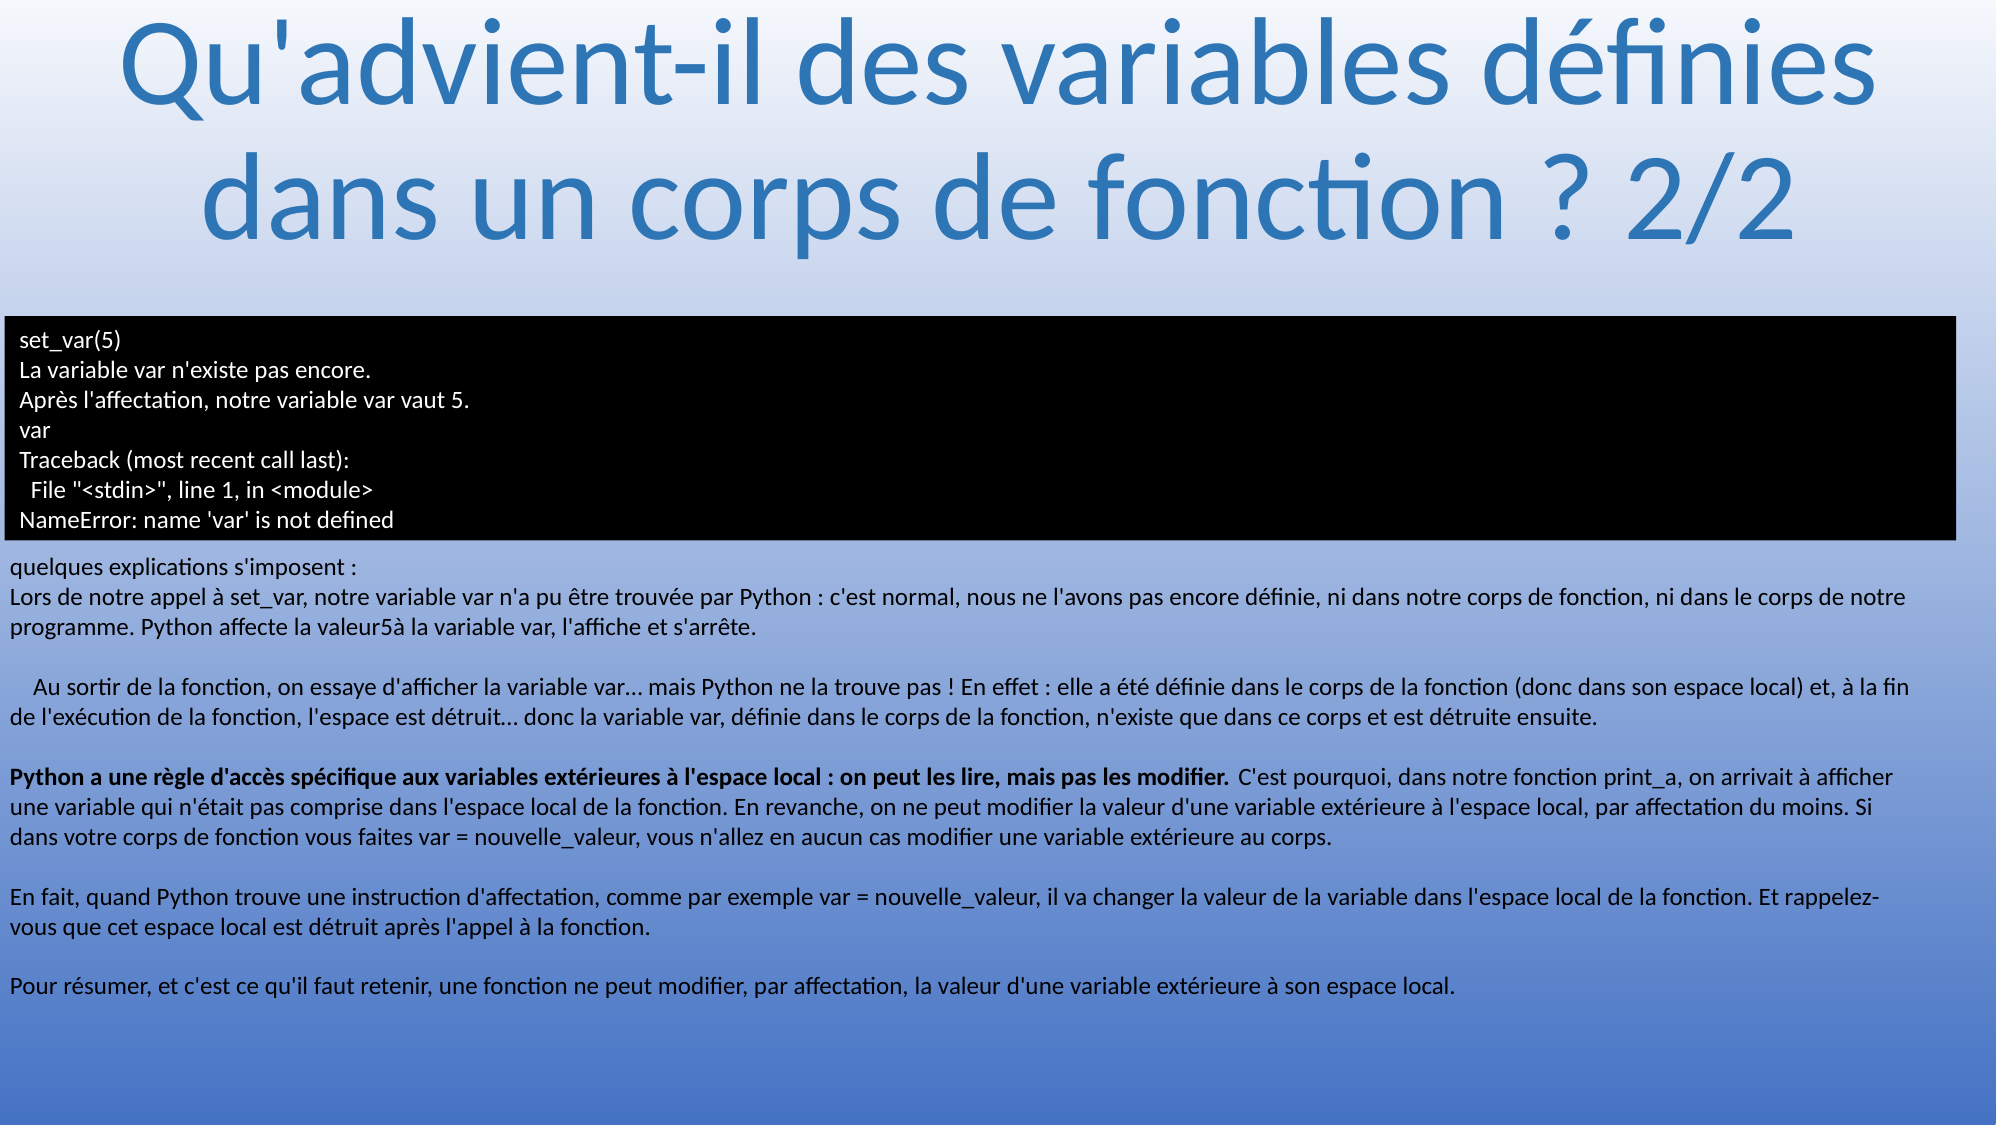

# Qu'advient-il des variables définies dans un corps de fonction ? 2/2
set_var(5)
La variable var n'existe pas encore.
Après l'affectation, notre variable var vaut 5.
var
Traceback (most recent call last):
  File "<stdin>", line 1, in <module>
NameError: name 'var' is not defined
quelques explications s'imposent :
Lors de notre appel à set_var, notre variable var n'a pu être trouvée par Python : c'est normal, nous ne l'avons pas encore définie, ni dans notre corps de fonction, ni dans le corps de notre programme. Python affecte la valeur5à la variable var, l'affiche et s'arrête.

    Au sortir de la fonction, on essaye d'afficher la variable var… mais Python ne la trouve pas ! En effet : elle a été définie dans le corps de la fonction (donc dans son espace local) et, à la fin de l'exécution de la fonction, l'espace est détruit… donc la variable var, définie dans le corps de la fonction, n'existe que dans ce corps et est détruite ensuite.

Python a une règle d'accès spécifique aux variables extérieures à l'espace local : on peut les lire, mais pas les modifier. C'est pourquoi, dans notre fonction print_a, on arrivait à afficher une variable qui n'était pas comprise dans l'espace local de la fonction. En revanche, on ne peut modifier la valeur d'une variable extérieure à l'espace local, par affectation du moins. Si dans votre corps de fonction vous faites var = nouvelle_valeur, vous n'allez en aucun cas modifier une variable extérieure au corps.

En fait, quand Python trouve une instruction d'affectation, comme par exemple var = nouvelle_valeur, il va changer la valeur de la variable dans l'espace local de la fonction. Et rappelez-vous que cet espace local est détruit après l'appel à la fonction.

Pour résumer, et c'est ce qu'il faut retenir, une fonction ne peut modifier, par affectation, la valeur d'une variable extérieure à son espace local.

30